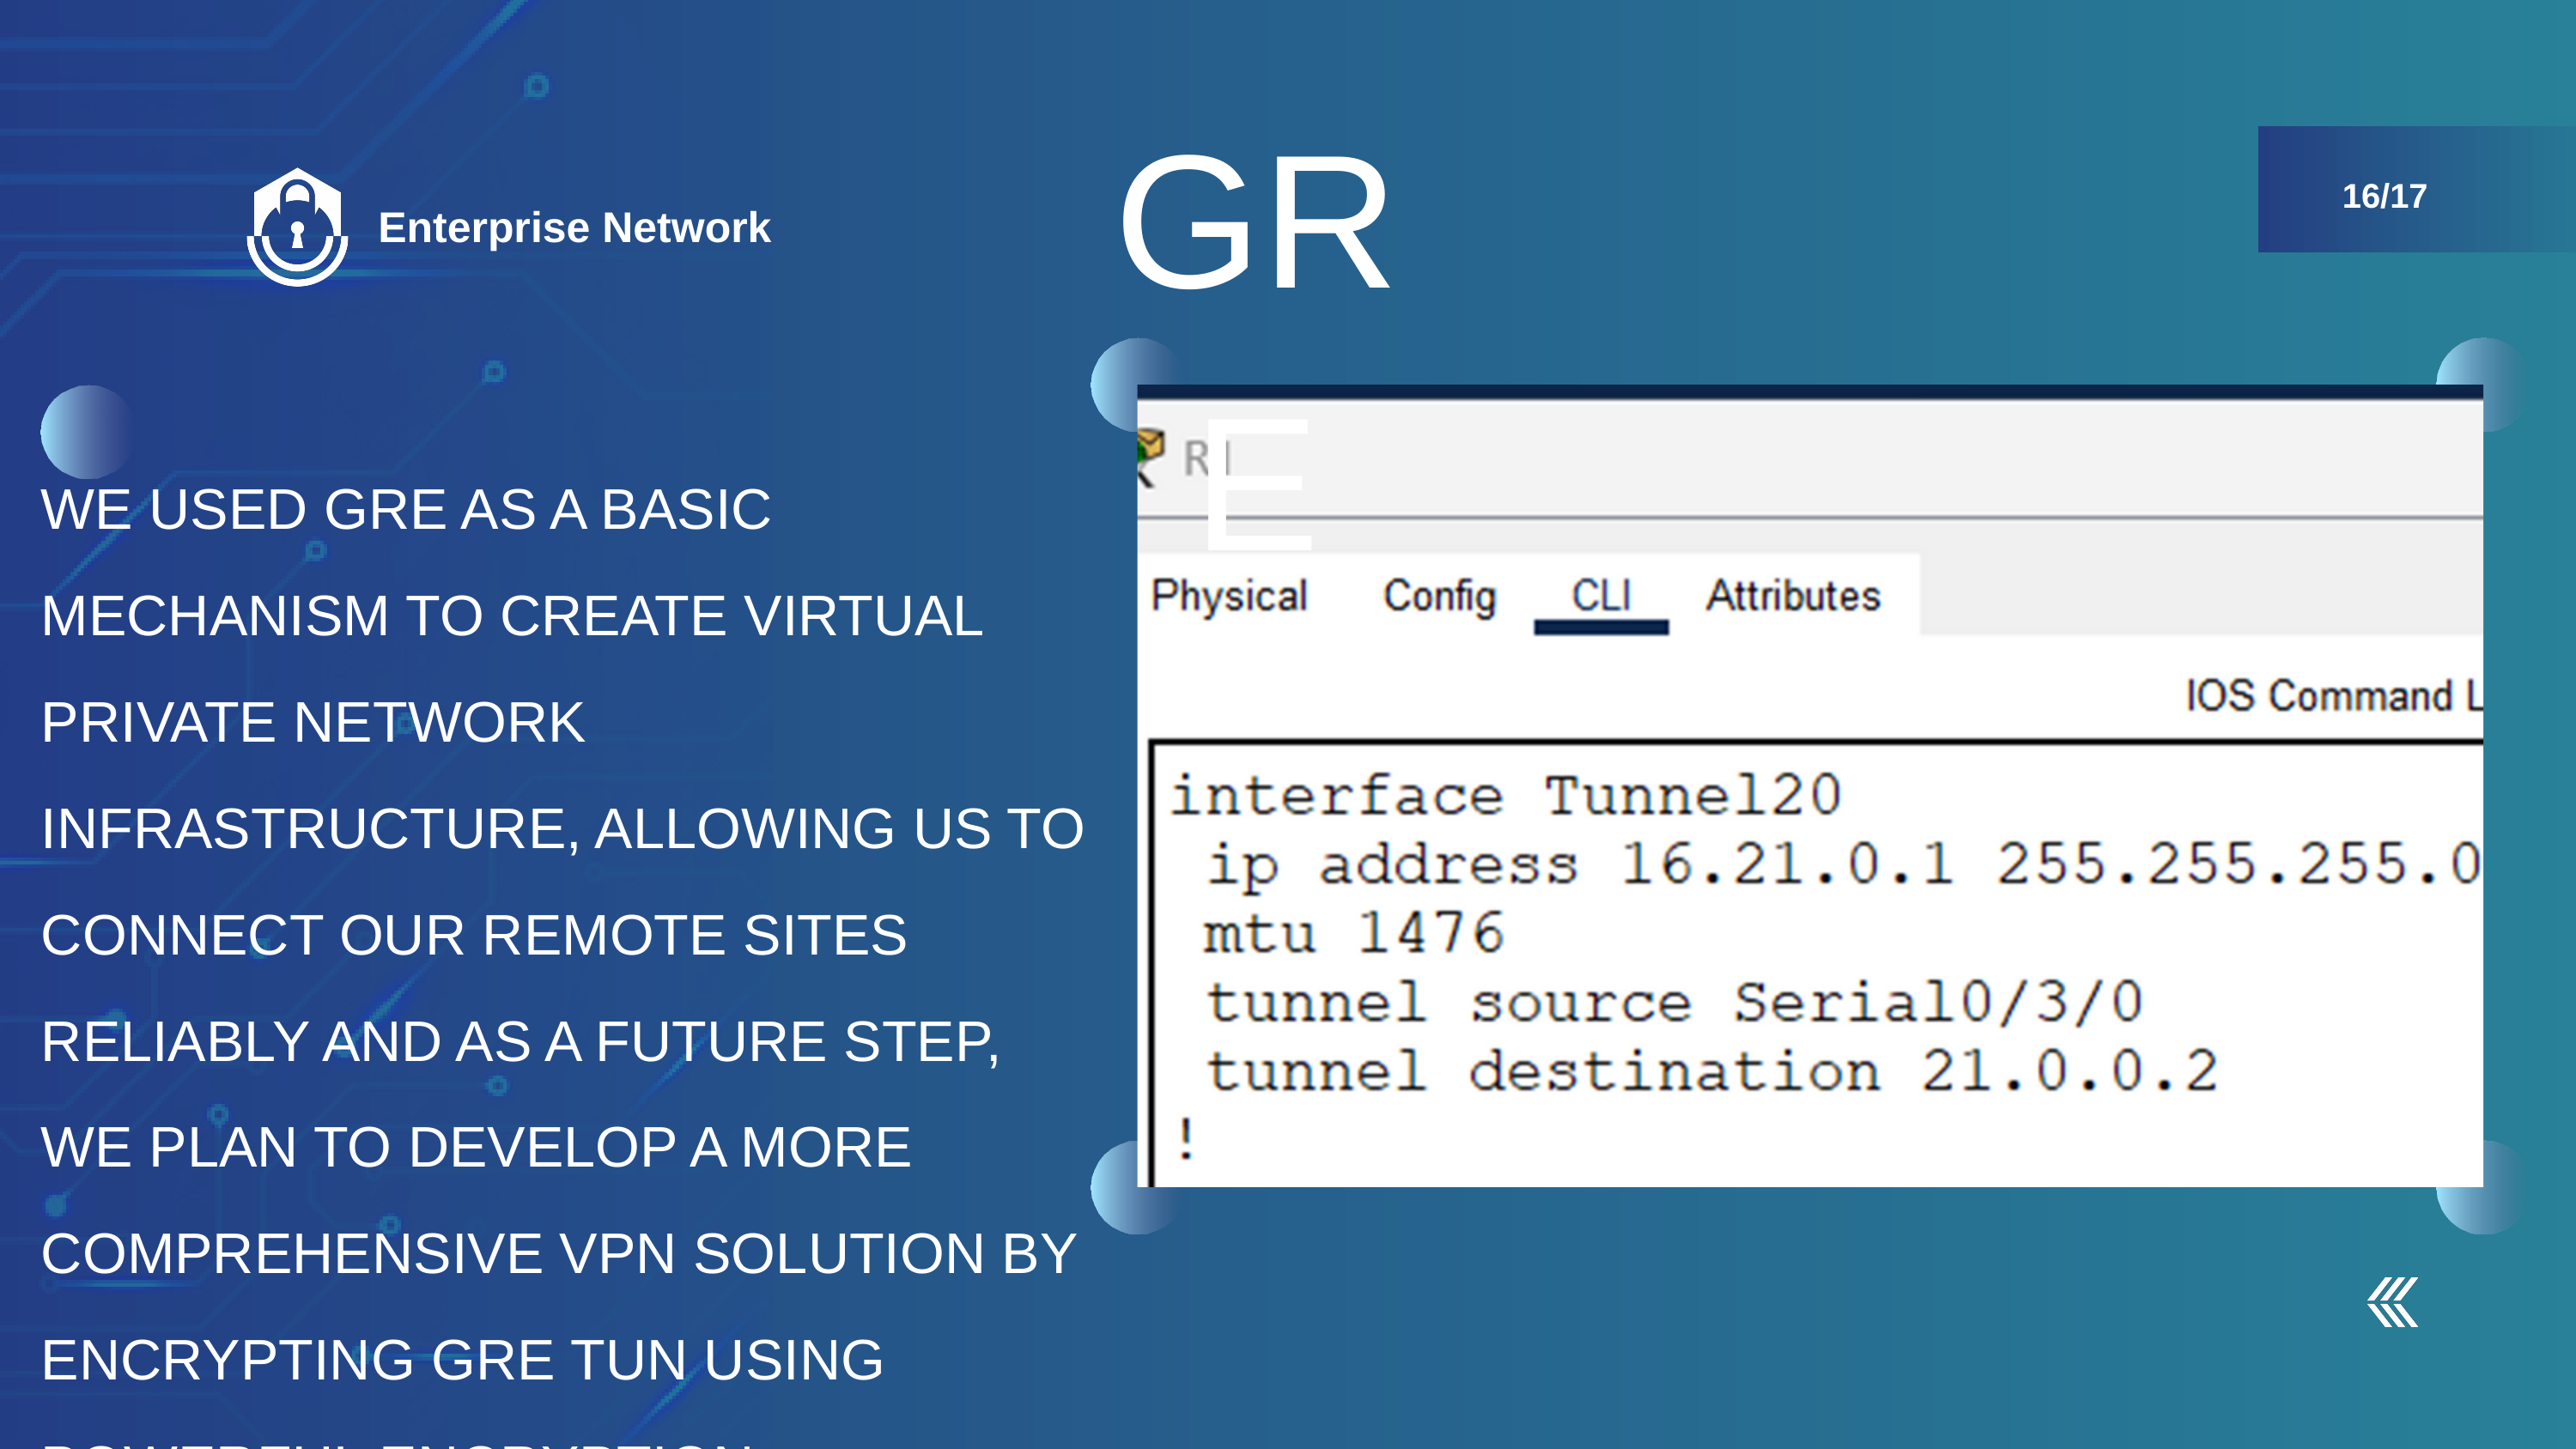

GRE

16/17
Enterprise Network

WE USED GRE AS A BASIC MECHANISM TO CREATE VIRTUAL PRIVATE NETWORK INFRASTRUCTURE, ALLOWING US TO CONNECT OUR REMOTE SITES RELIABLY AND AS A FUTURE STEP, WE PLAN TO DEVELOP A MORE COMPREHENSIVE VPN SOLUTION BY ENCRYPTING GRE TUN USING POWERFUL ENCRYPTION PROTOCOLS SUCH AS IPSEC